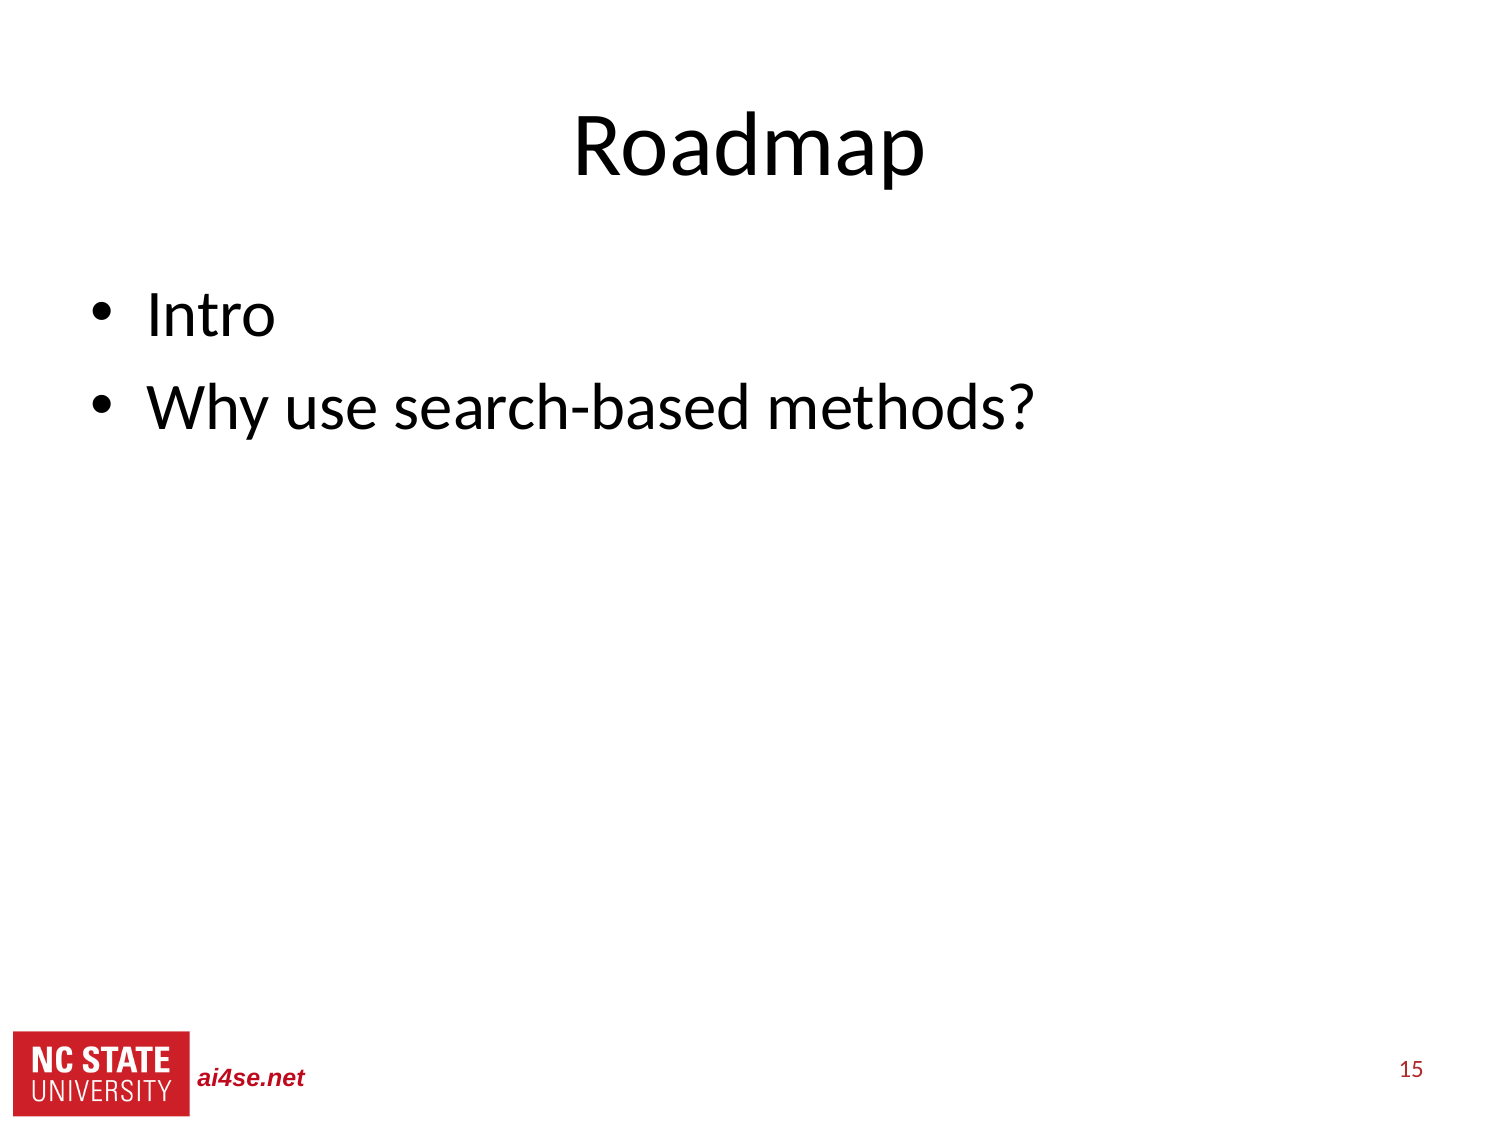

# Roadmap
Intro
Why use search-based methods?